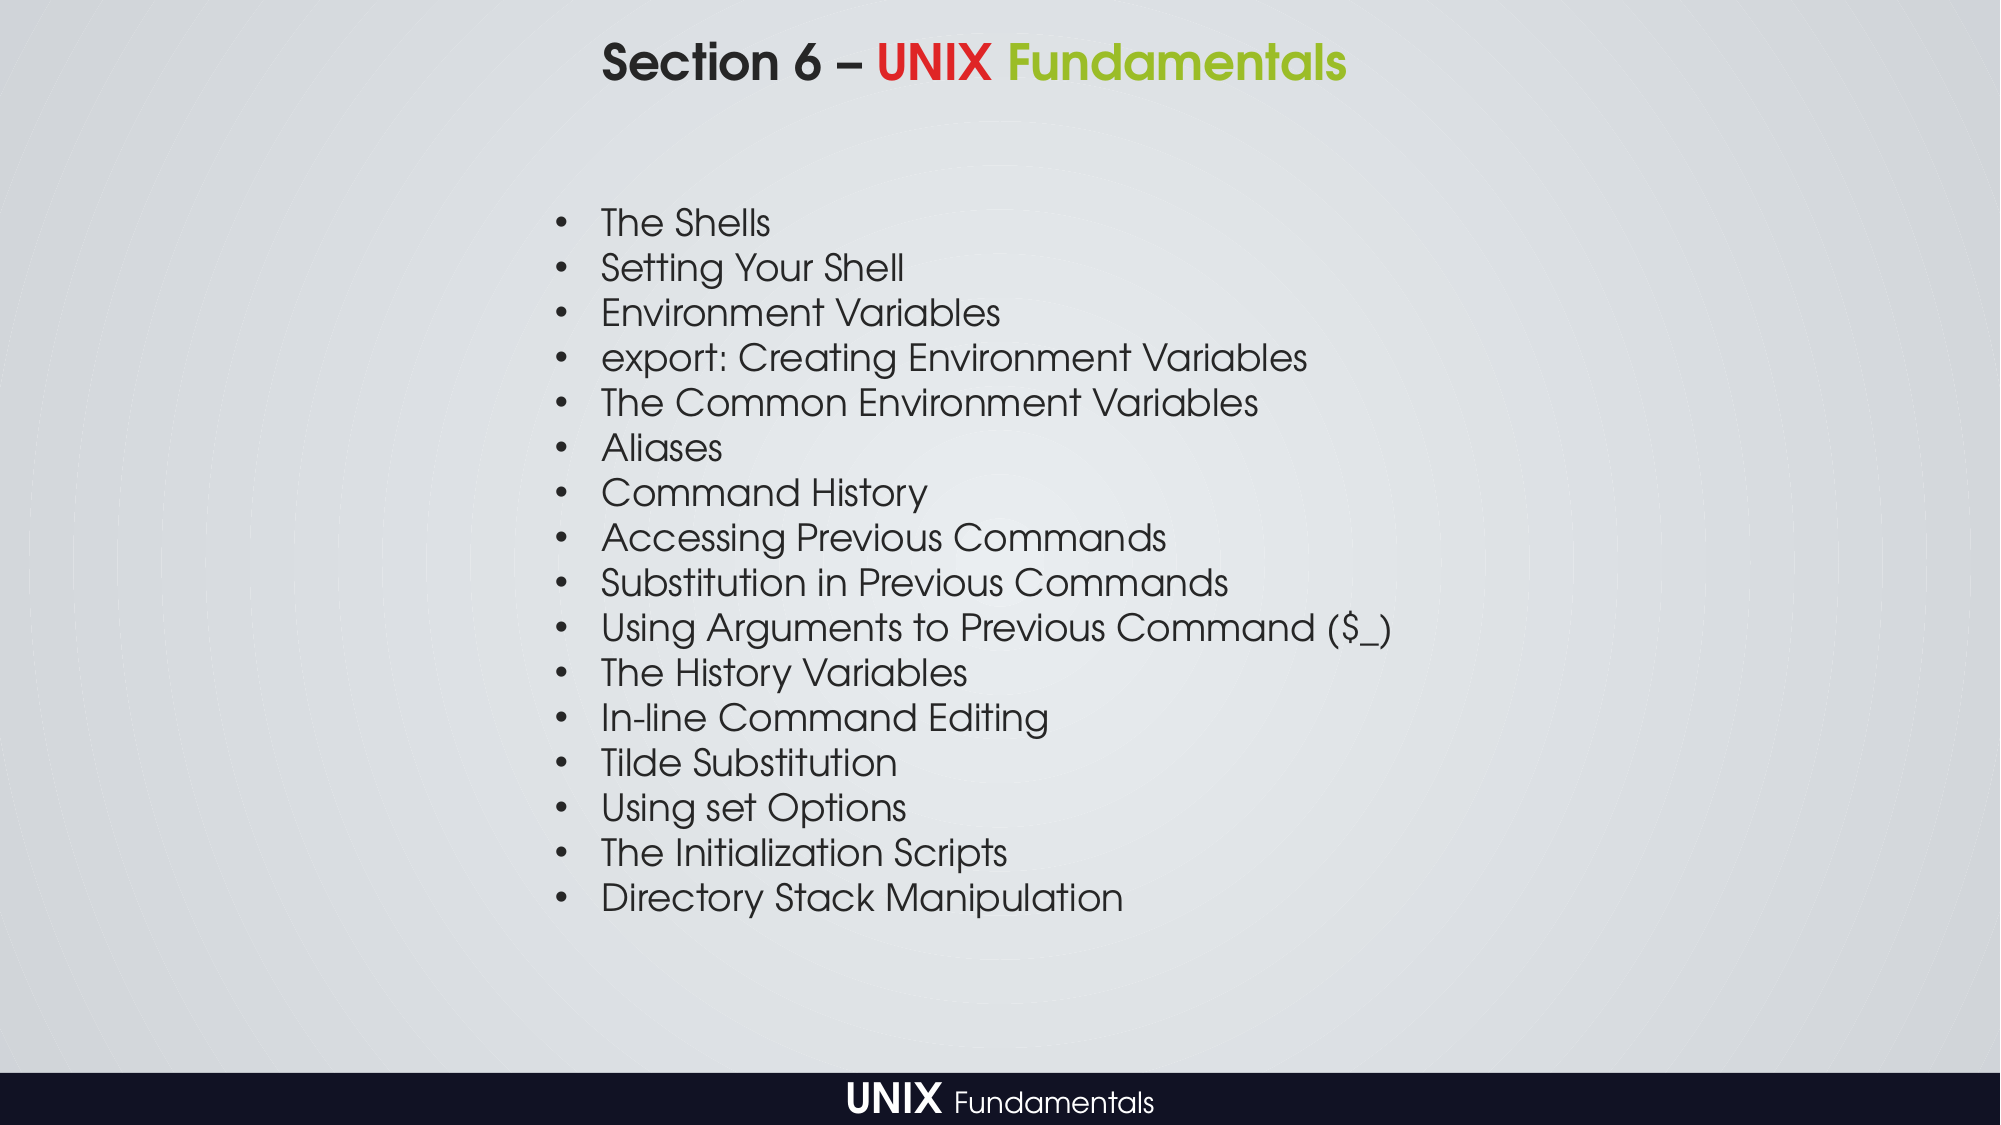

Section 6 – UNIX Fundamentals
The Shells
Setting Your Shell
Environment Variables
export: Creating Environment Variables
The Common Environment Variables
Aliases
Command History
Accessing Previous Commands
Substitution in Previous Commands
Using Arguments to Previous Command ($_)
The History Variables
In-line Command Editing
Tilde Substitution
Using set Options
The Initialization Scripts
Directory Stack Manipulation